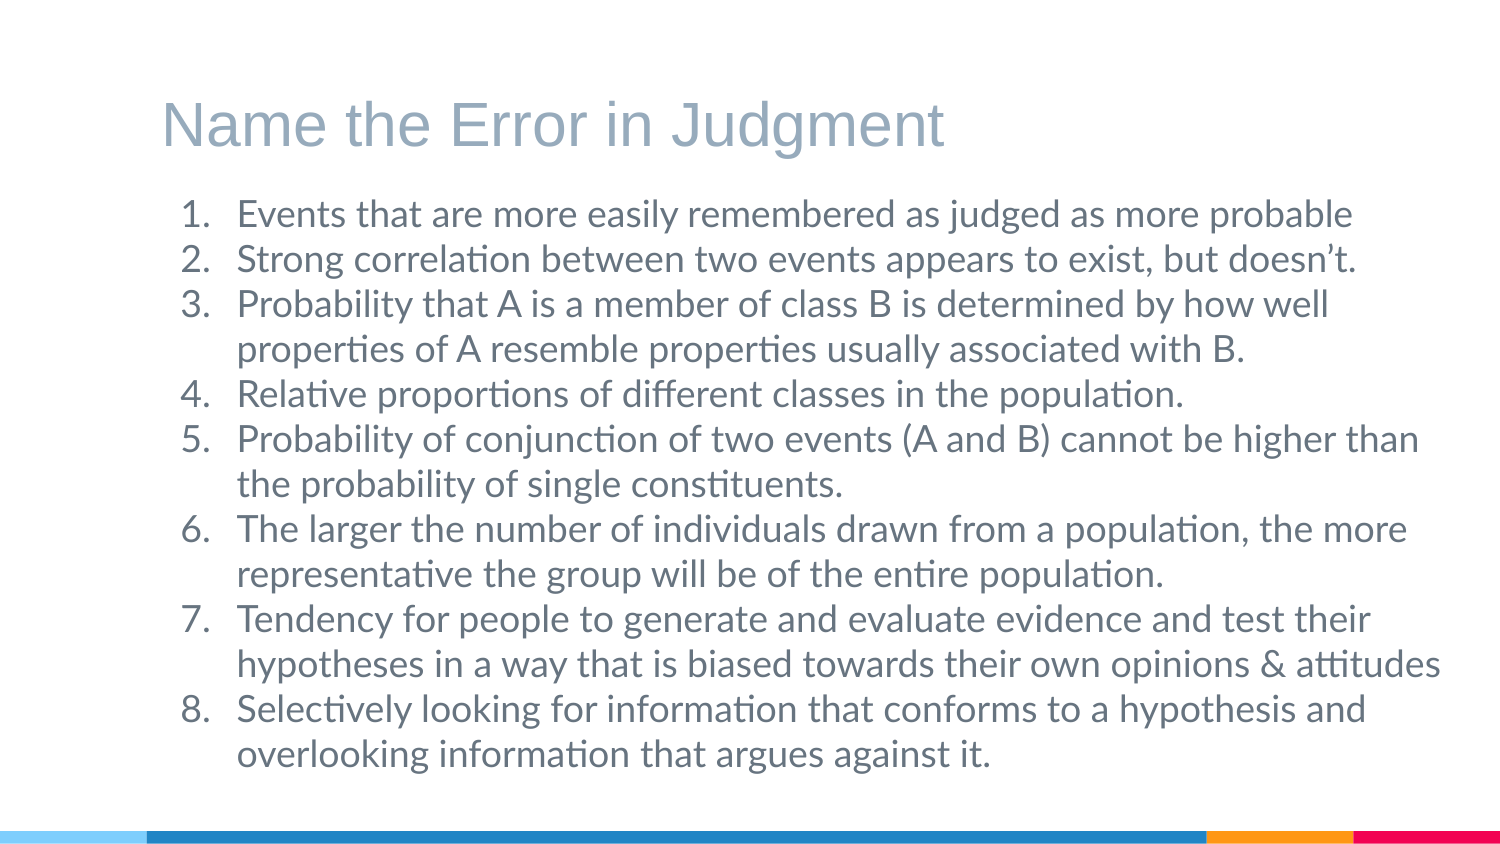

# Name the Error in Judgment
Events that are more easily remembered as judged as more probable
Strong correlation between two events appears to exist, but doesn’t.
Probability that A is a member of class B is determined by how well properties of A resemble properties usually associated with B.
Relative proportions of different classes in the population.
Probability of conjunction of two events (A and B) cannot be higher than the probability of single constituents.
The larger the number of individuals drawn from a population, the more representative the group will be of the entire population.
Tendency for people to generate and evaluate evidence and test their hypotheses in a way that is biased towards their own opinions & attitudes
Selectively looking for information that conforms to a hypothesis and overlooking information that argues against it.